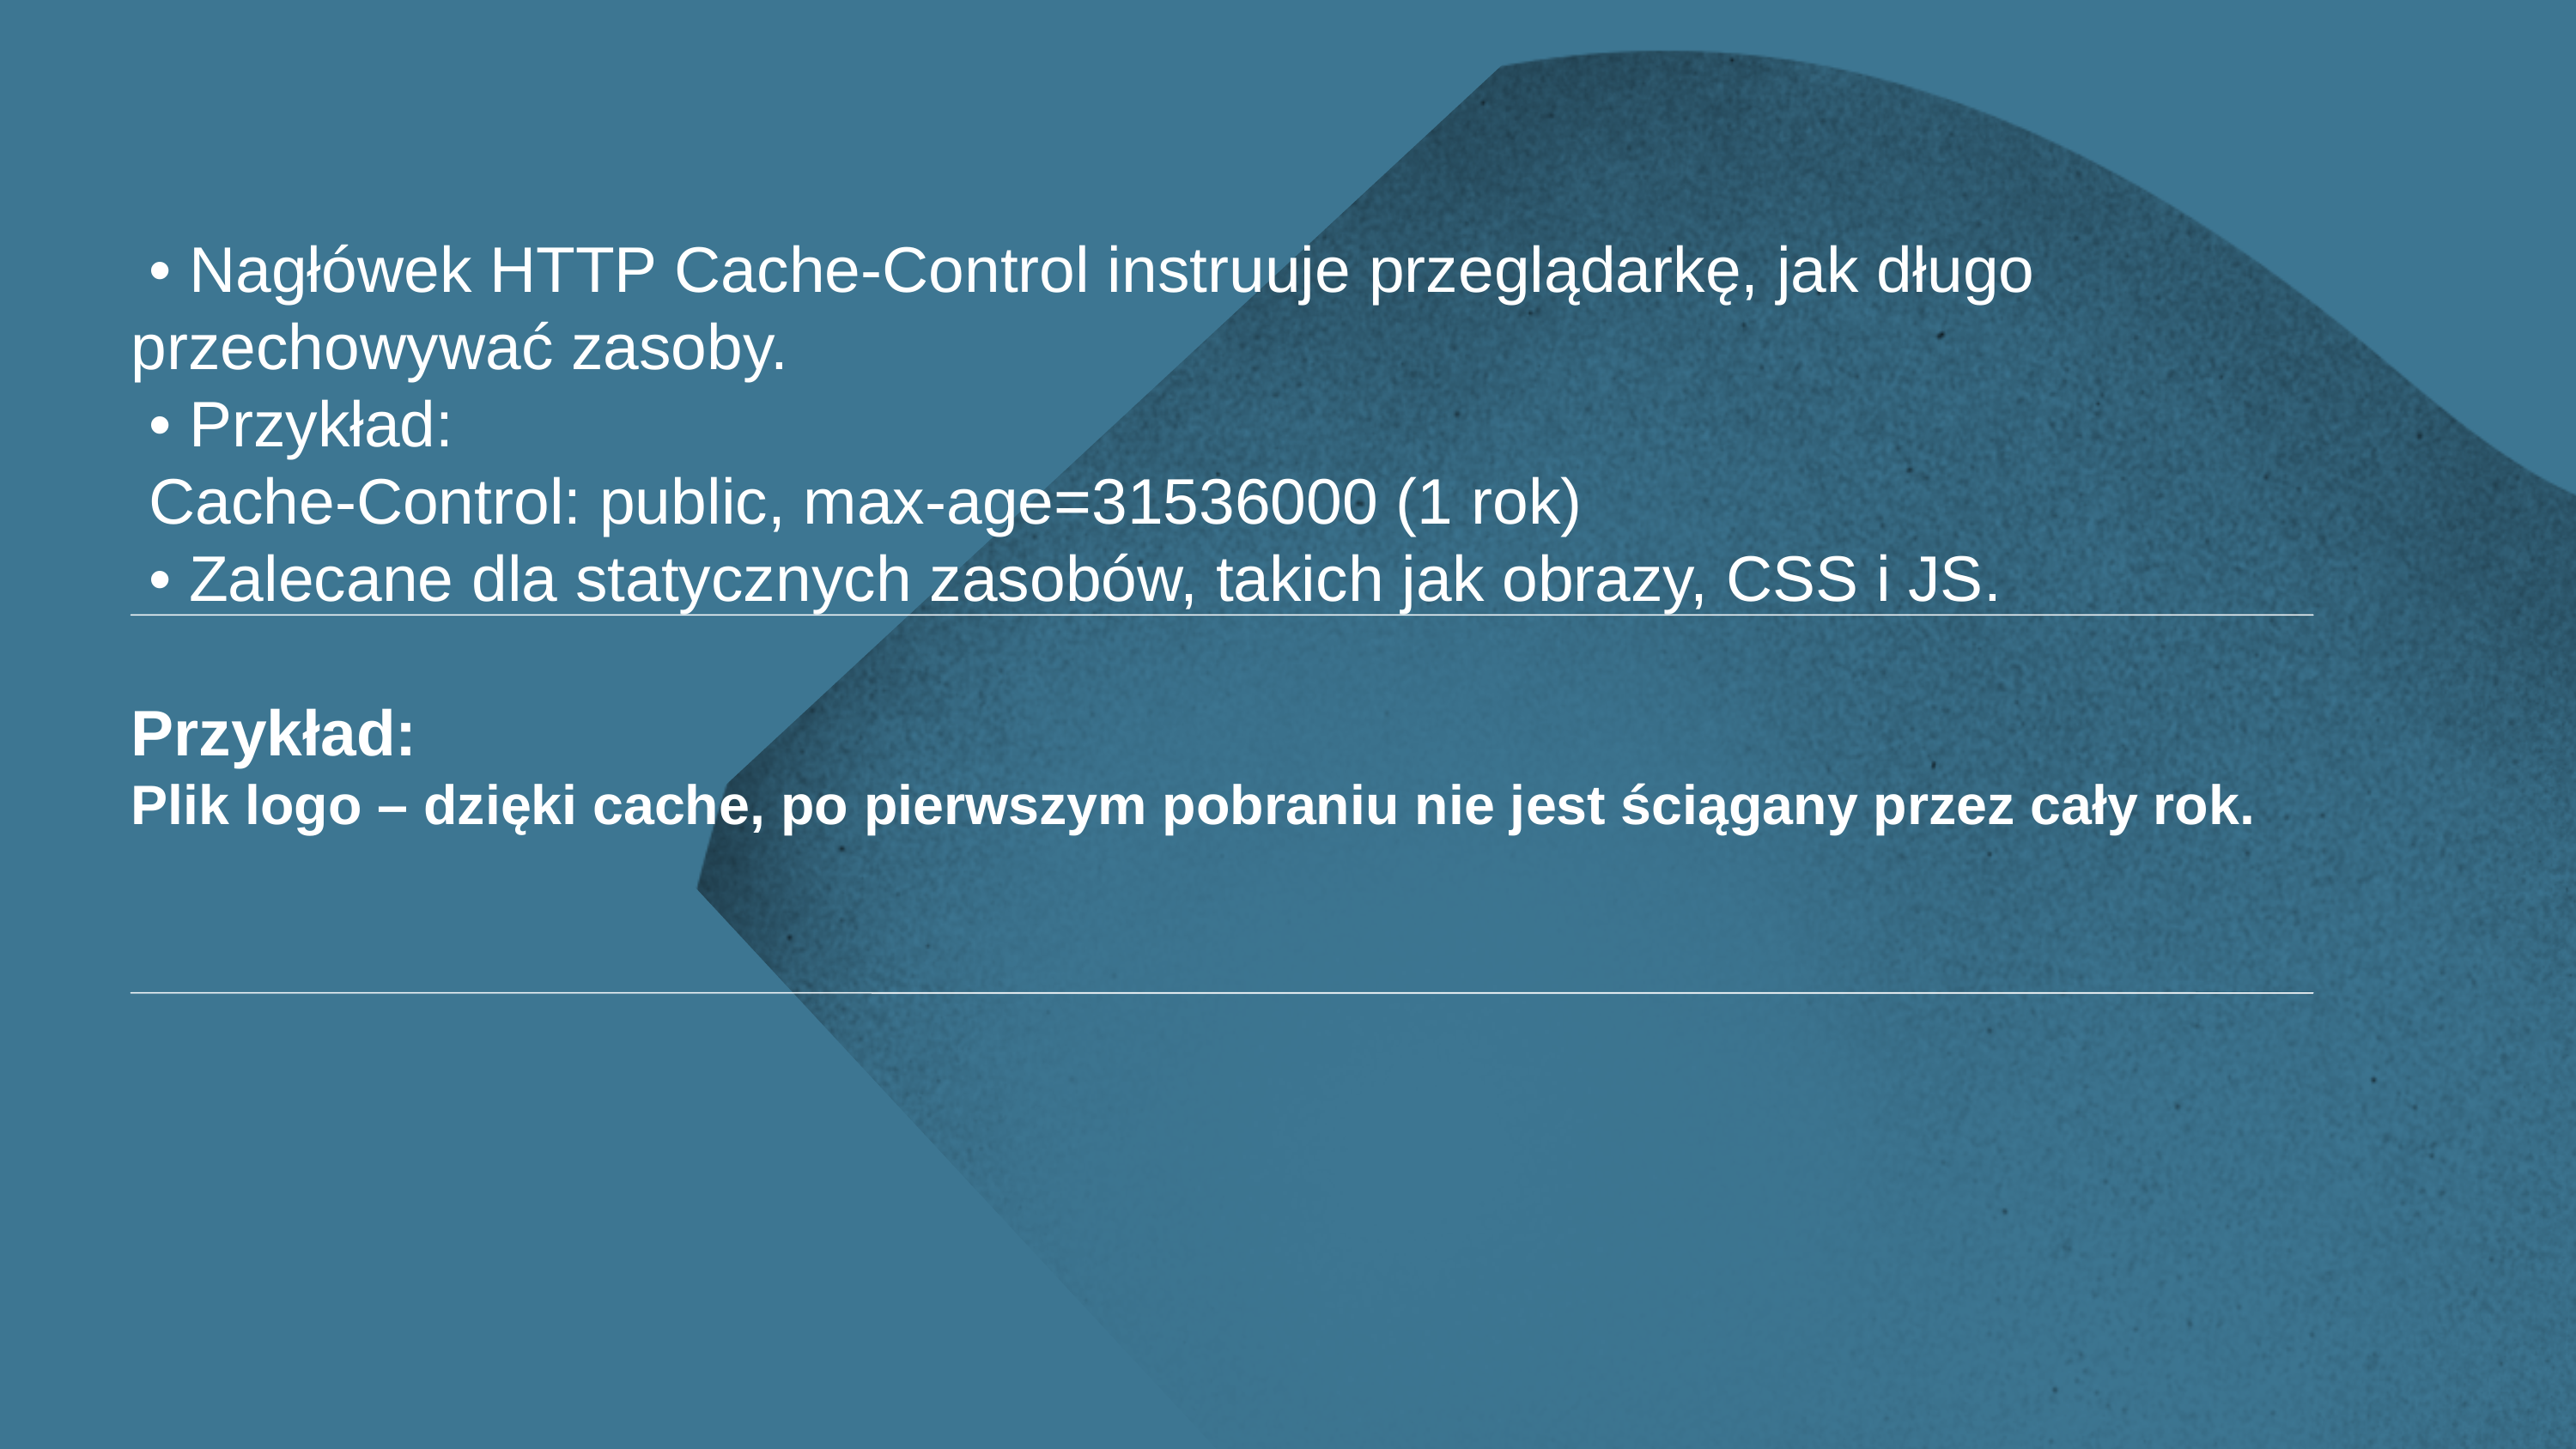

• Nagłówek HTTP Cache-Control instruuje przeglądarkę, jak długo przechowywać zasoby.
 • Przykład:
 Cache-Control: public, max-age=31536000 (1 rok)
 • Zalecane dla statycznych zasobów, takich jak obrazy, CSS i JS.

Przykład:
Plik logo – dzięki cache, po pierwszym pobraniu nie jest ściągany przez cały rok.